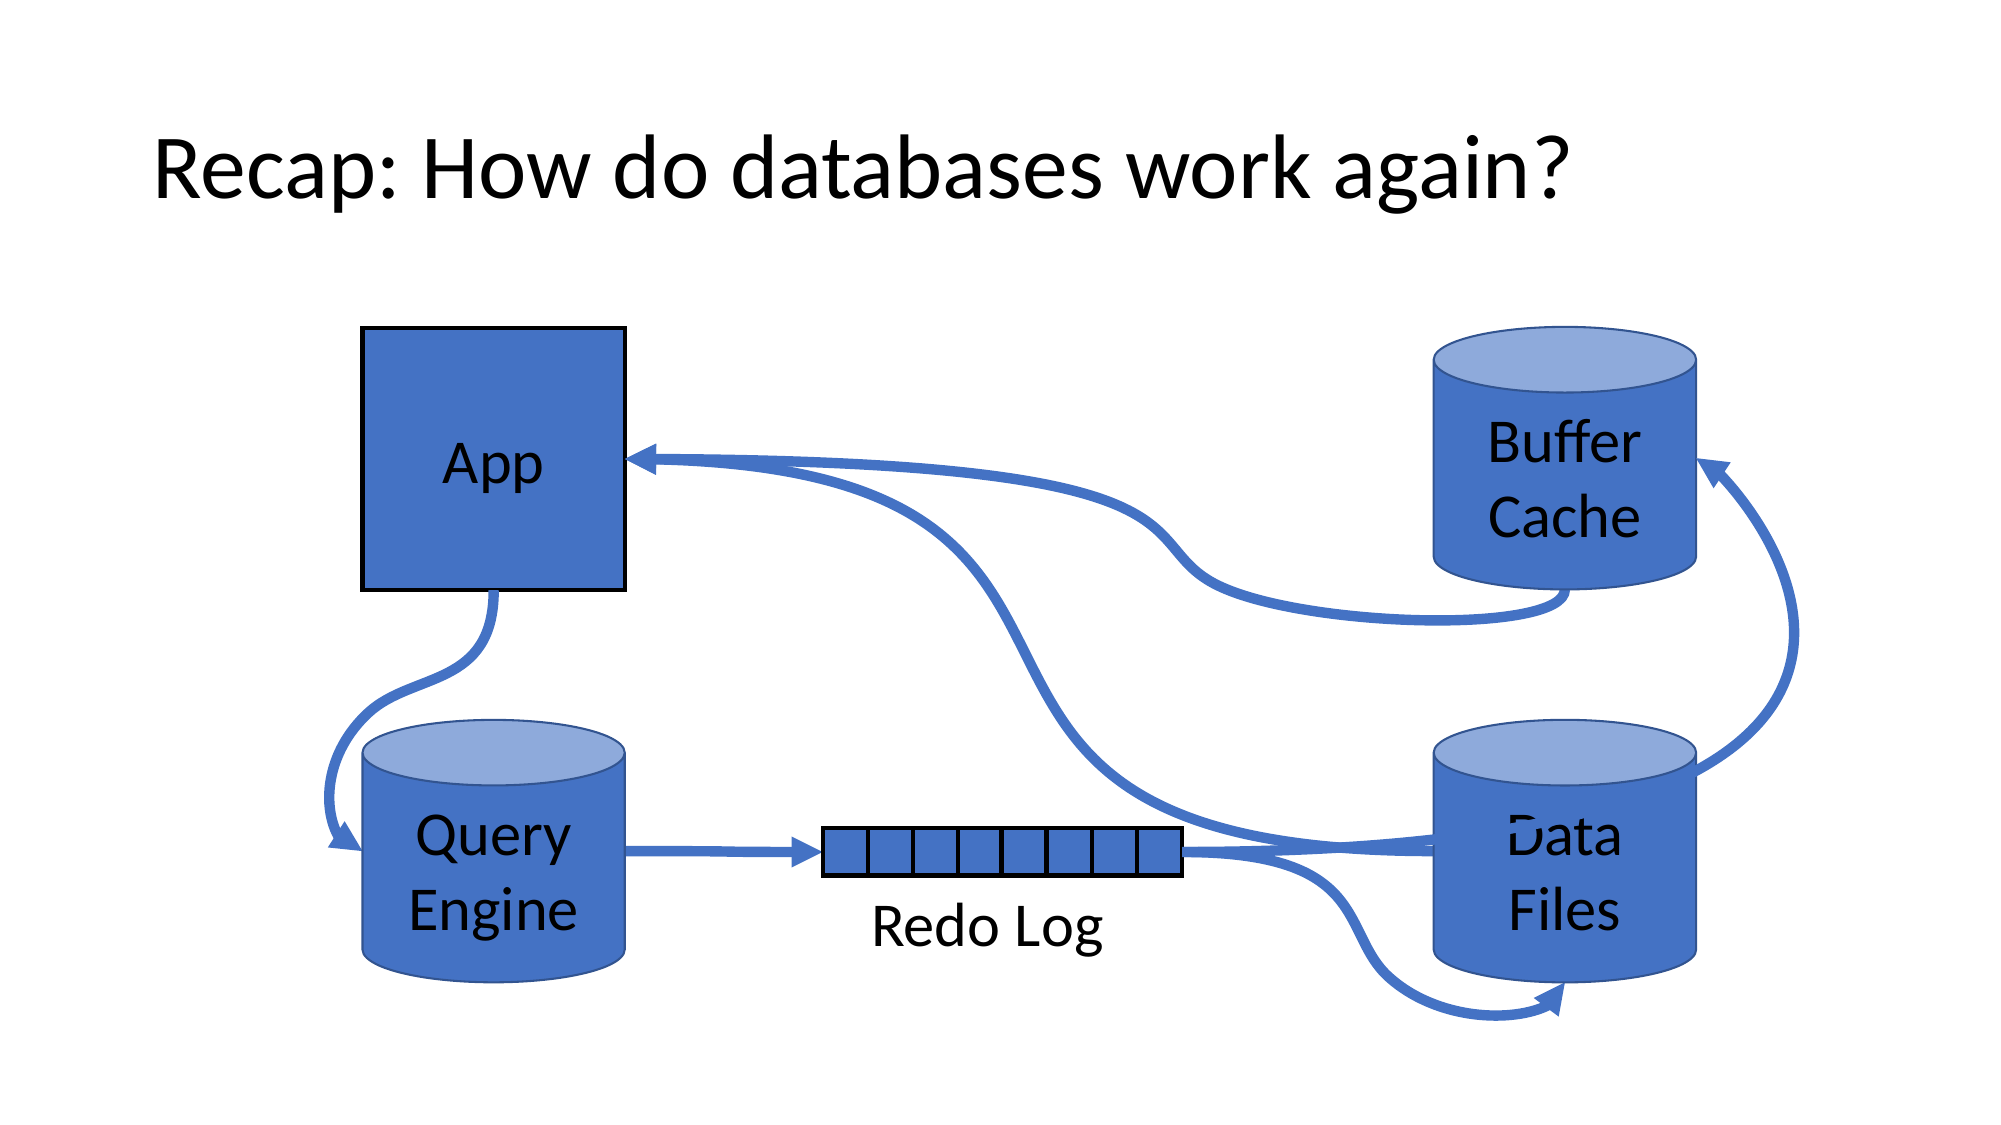

# Recap: How do databases work again?
Buffer Cache
App
Query
Engine
Data Files

Redo Log